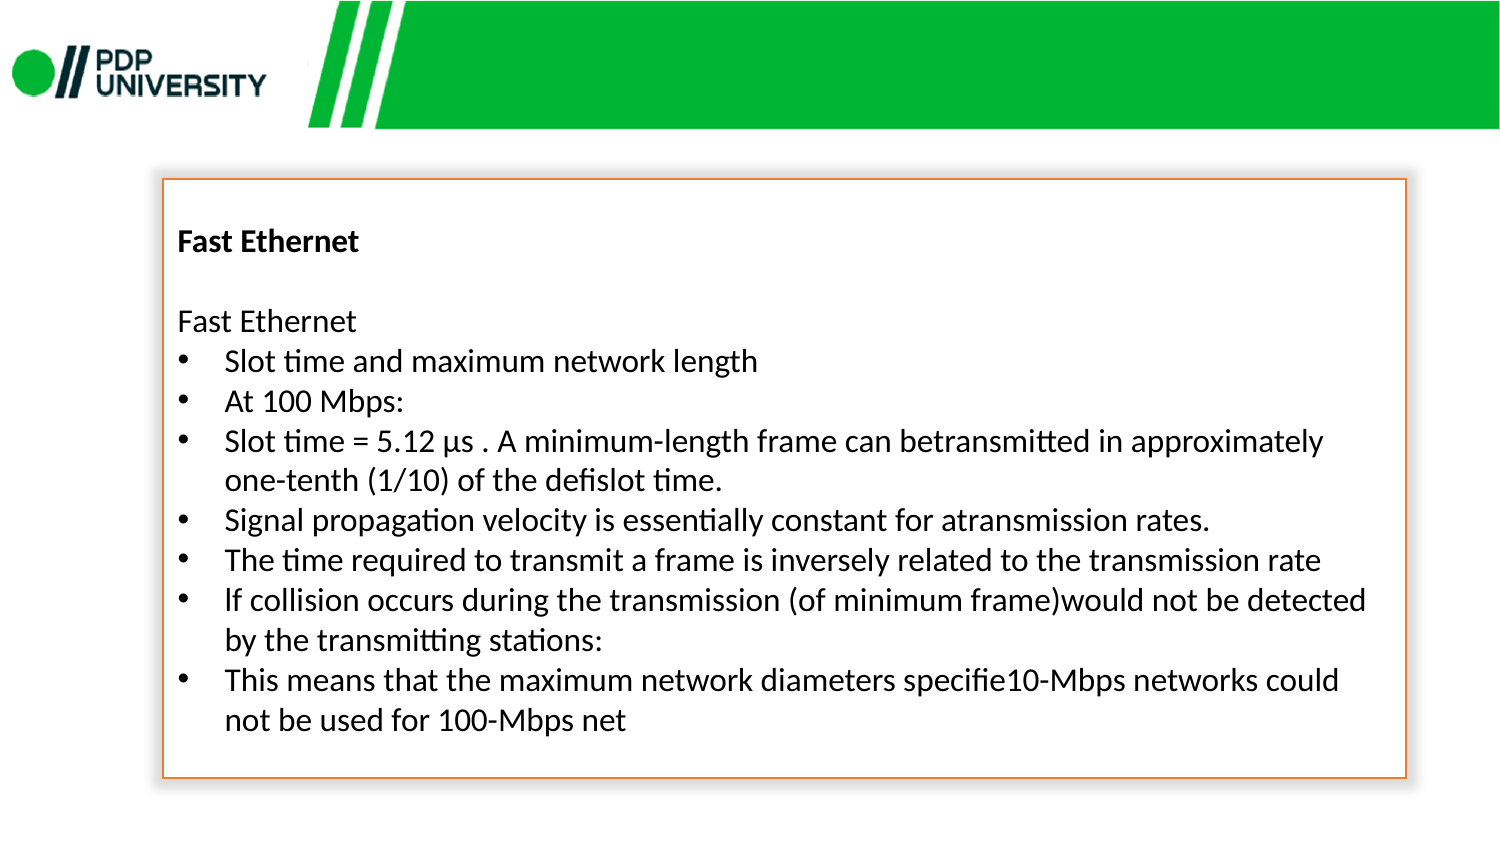

Fast Ethernet

Fast Ethernet
Slot time and maximum network length
At 100 Mbps:
Slot time = 5.12 µs . A minimum-length frame can betransmitted in approximately one-tenth (1/10) of the defislot time.
Signal propagation velocity is essentially constant for atransmission rates.
The time required to transmit a frame is inversely related to the transmission rate
lf collision occurs during the transmission (of minimum frame)would not be detected by the transmitting stations:
This means that the maximum network diameters specifie10-Mbps networks could not be used for 100-Mbps net